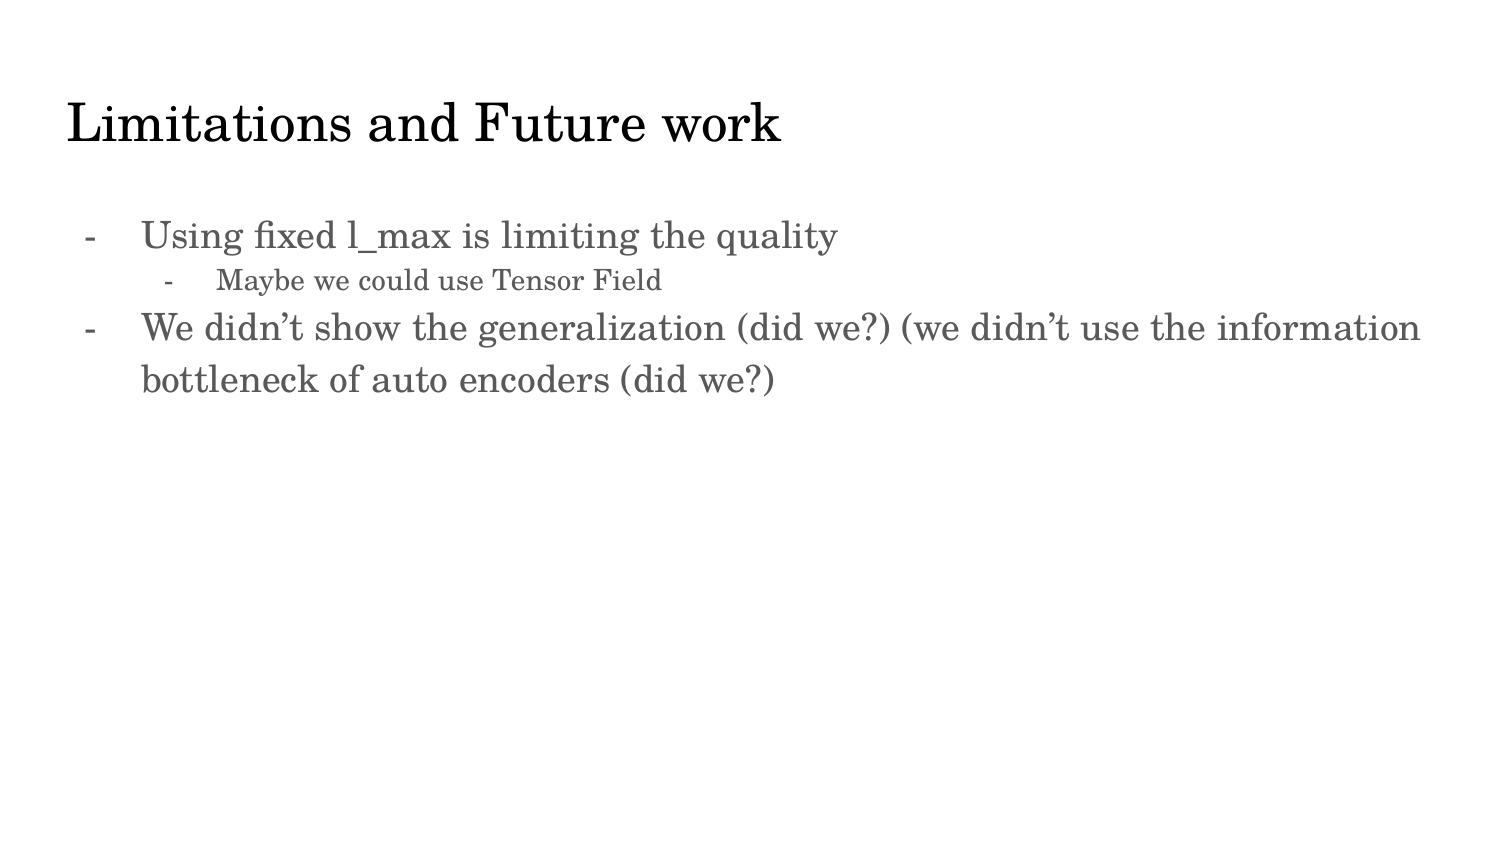

# Limitations and Future work
Using fixed l_max is limiting the quality
Maybe we could use Tensor Field
We didn’t show the generalization (did we?) (we didn’t use the information bottleneck of auto encoders (did we?)